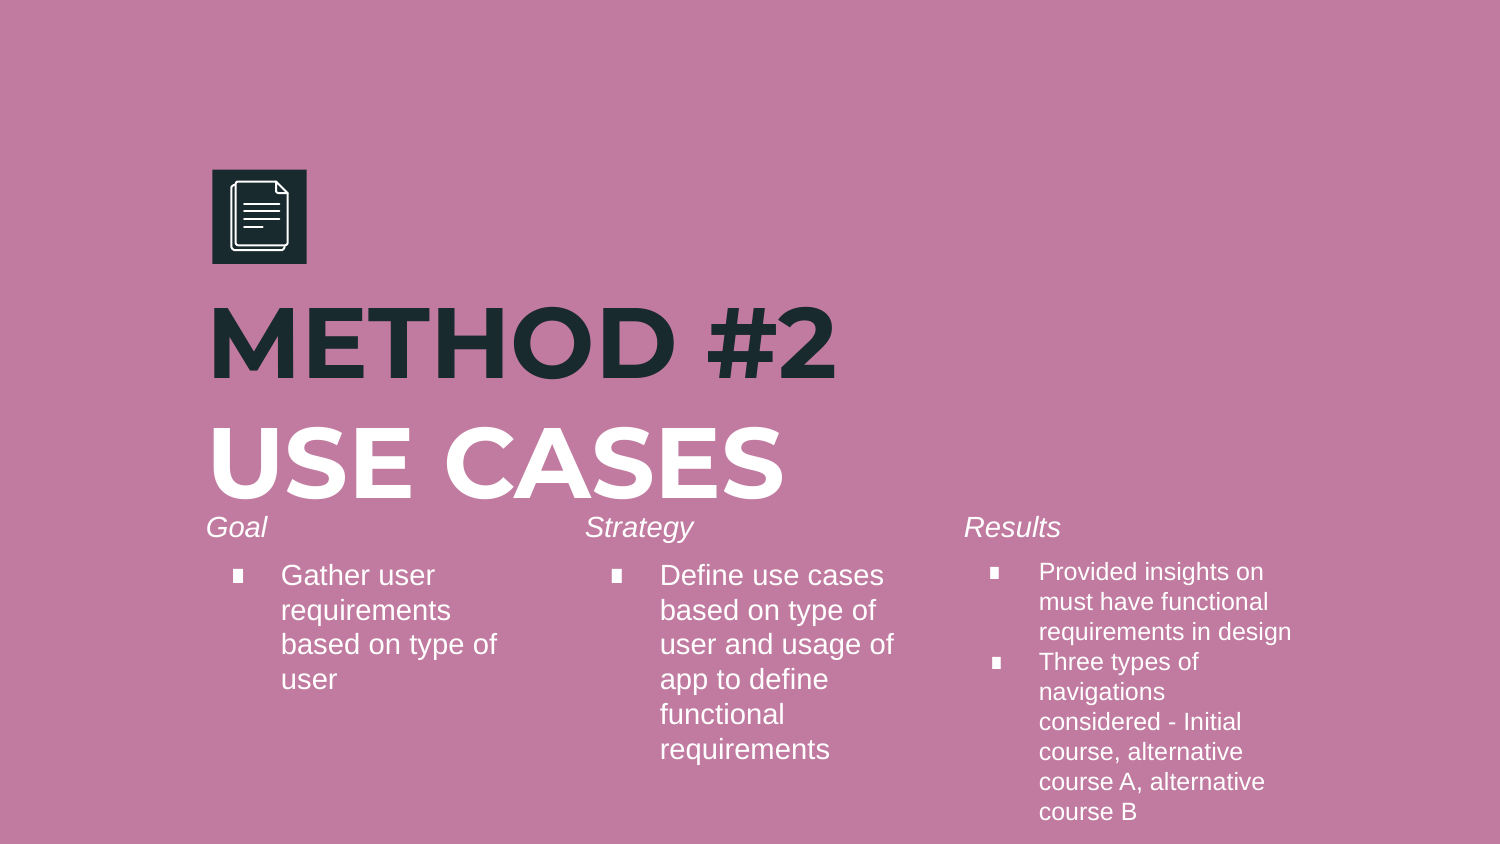

# METHOD #2
USE CASES
Goal
Gather user requirements based on type of user
Strategy
Define use cases based on type of user and usage of app to define functional requirements

Results
Provided insights on must have functional requirements in design
Three types of navigations considered - Initial course, alternative course A, alternative course B